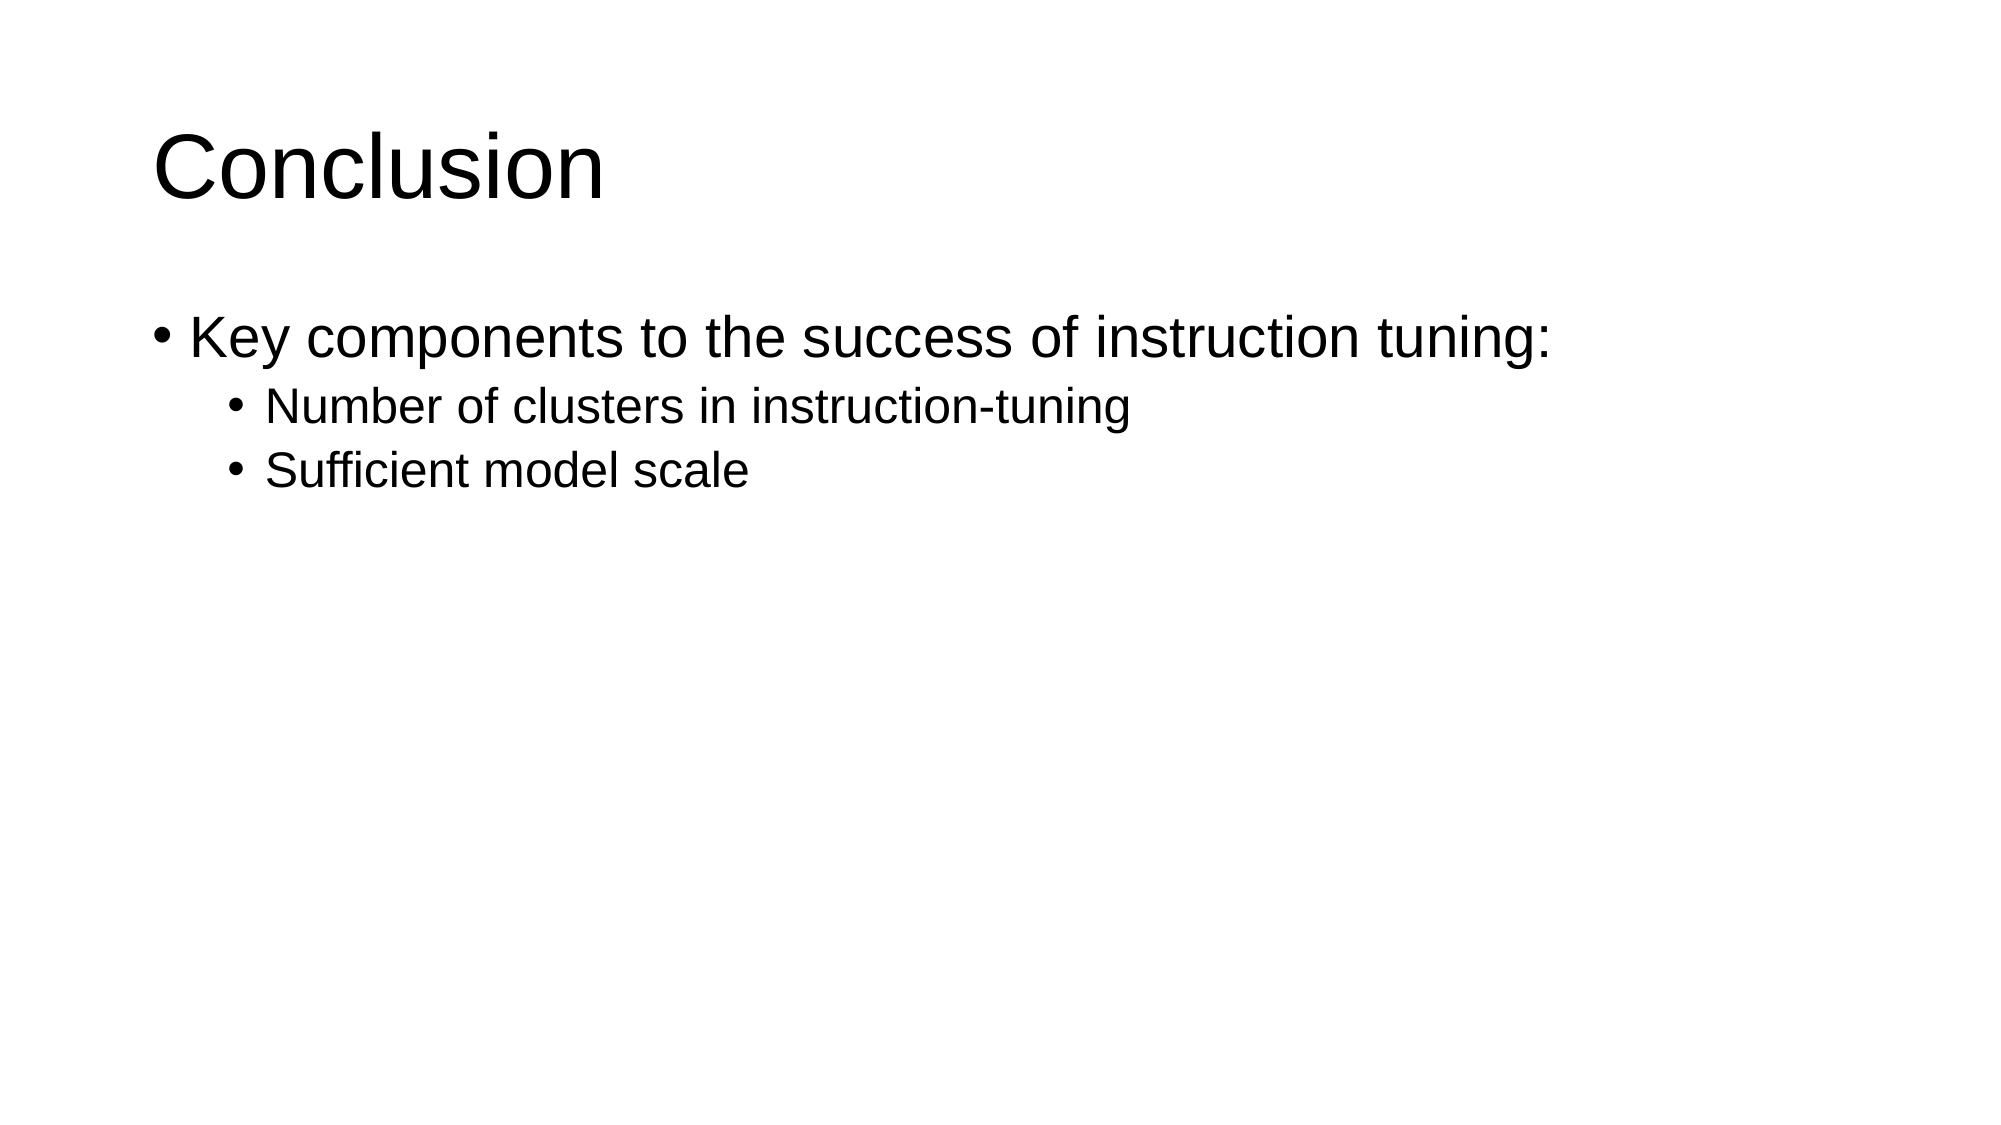

# Conclusion
Key components to the success of instruction tuning:
Number of clusters in instruction-tuning
Sufficient model scale